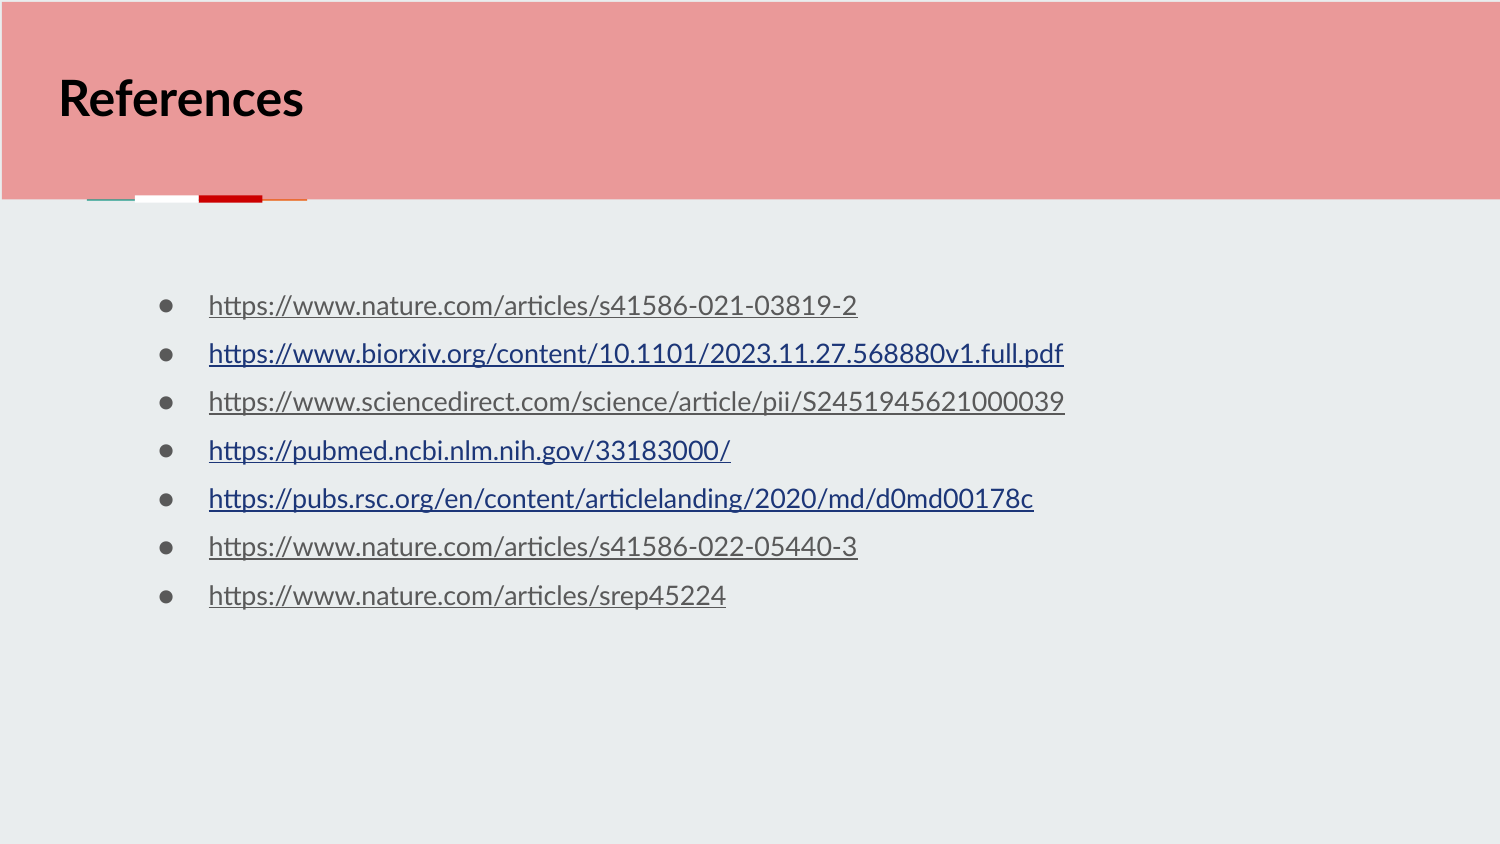

#
References

https://www.nature.com/articles/s41586-021-03819-2
https://www.biorxiv.org/content/10.1101/2023.11.27.568880v1.full.pdf
https://www.sciencedirect.com/science/article/pii/S2451945621000039
https://pubmed.ncbi.nlm.nih.gov/33183000/
https://pubs.rsc.org/en/content/articlelanding/2020/md/d0md00178c
https://www.nature.com/articles/s41586-022-05440-3
https://www.nature.com/articles/srep45224